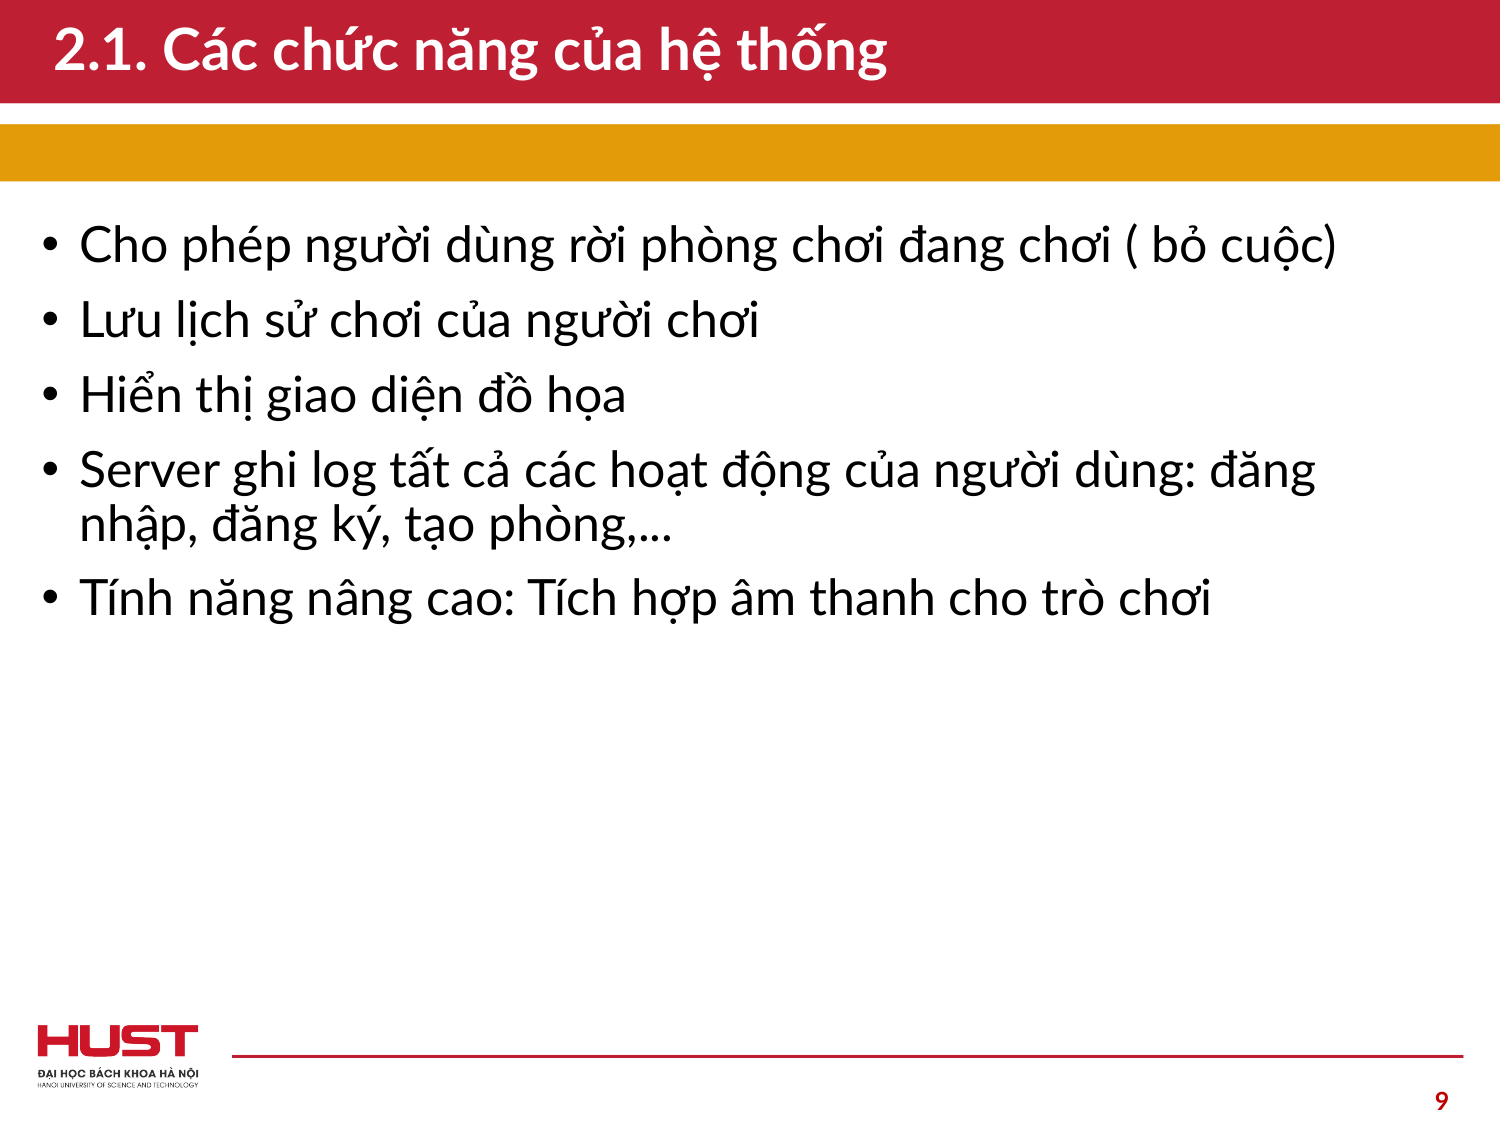

# 2.1. Các chức năng của hệ thống
Cho phép người dùng rời phòng chơi đang chơi ( bỏ cuộc)
Lưu lịch sử chơi của người chơi
Hiển thị giao diện đồ họa
Server ghi log tất cả các hoạt động của người dùng: đăng nhập, đăng ký, tạo phòng,...
Tính năng nâng cao: Tích hợp âm thanh cho trò chơi

9